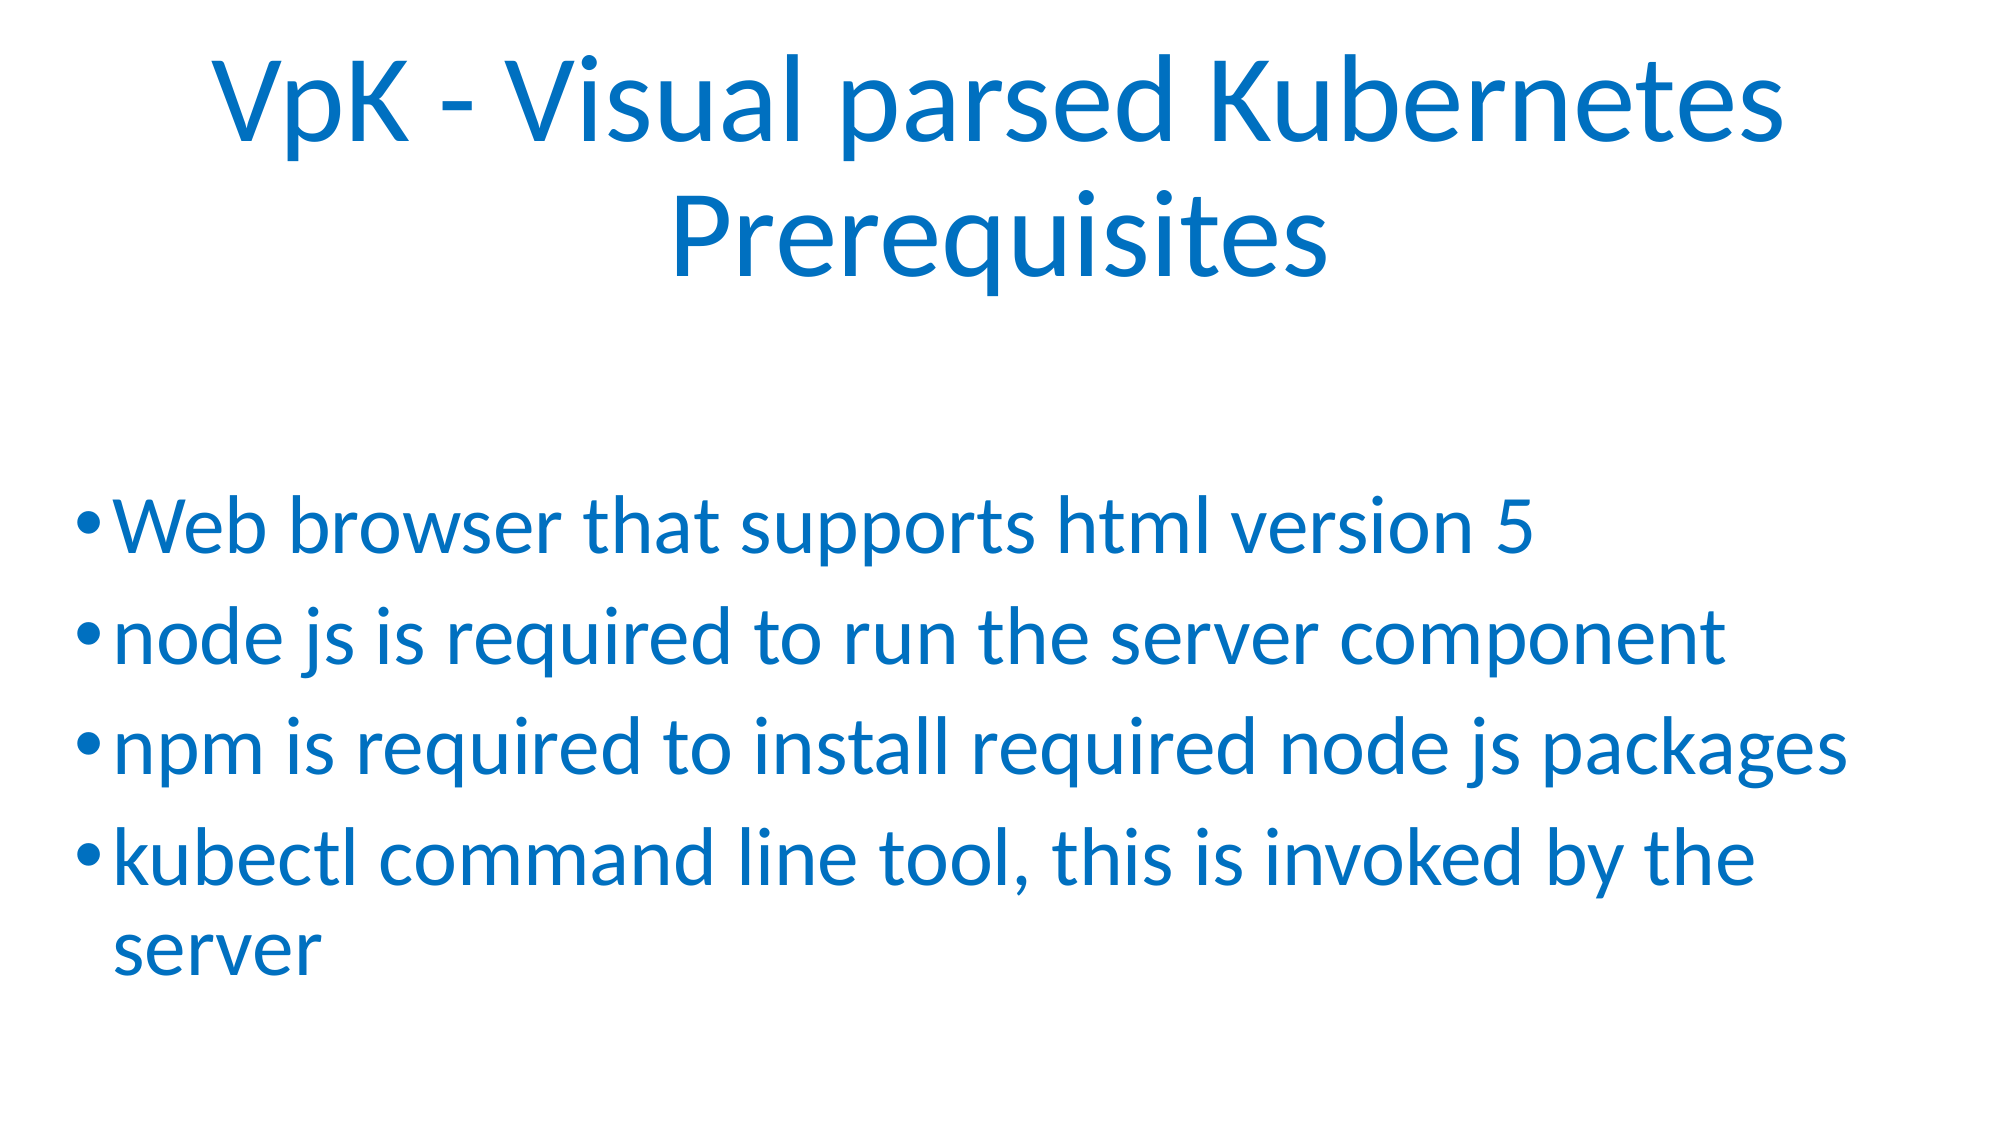

# VpK - Visual parsed Kubernetes Prerequisites

Web browser that supports html version 5
node js is required to run the server component
npm is required to install required node js packages
kubectl command line tool, this is invoked by the server